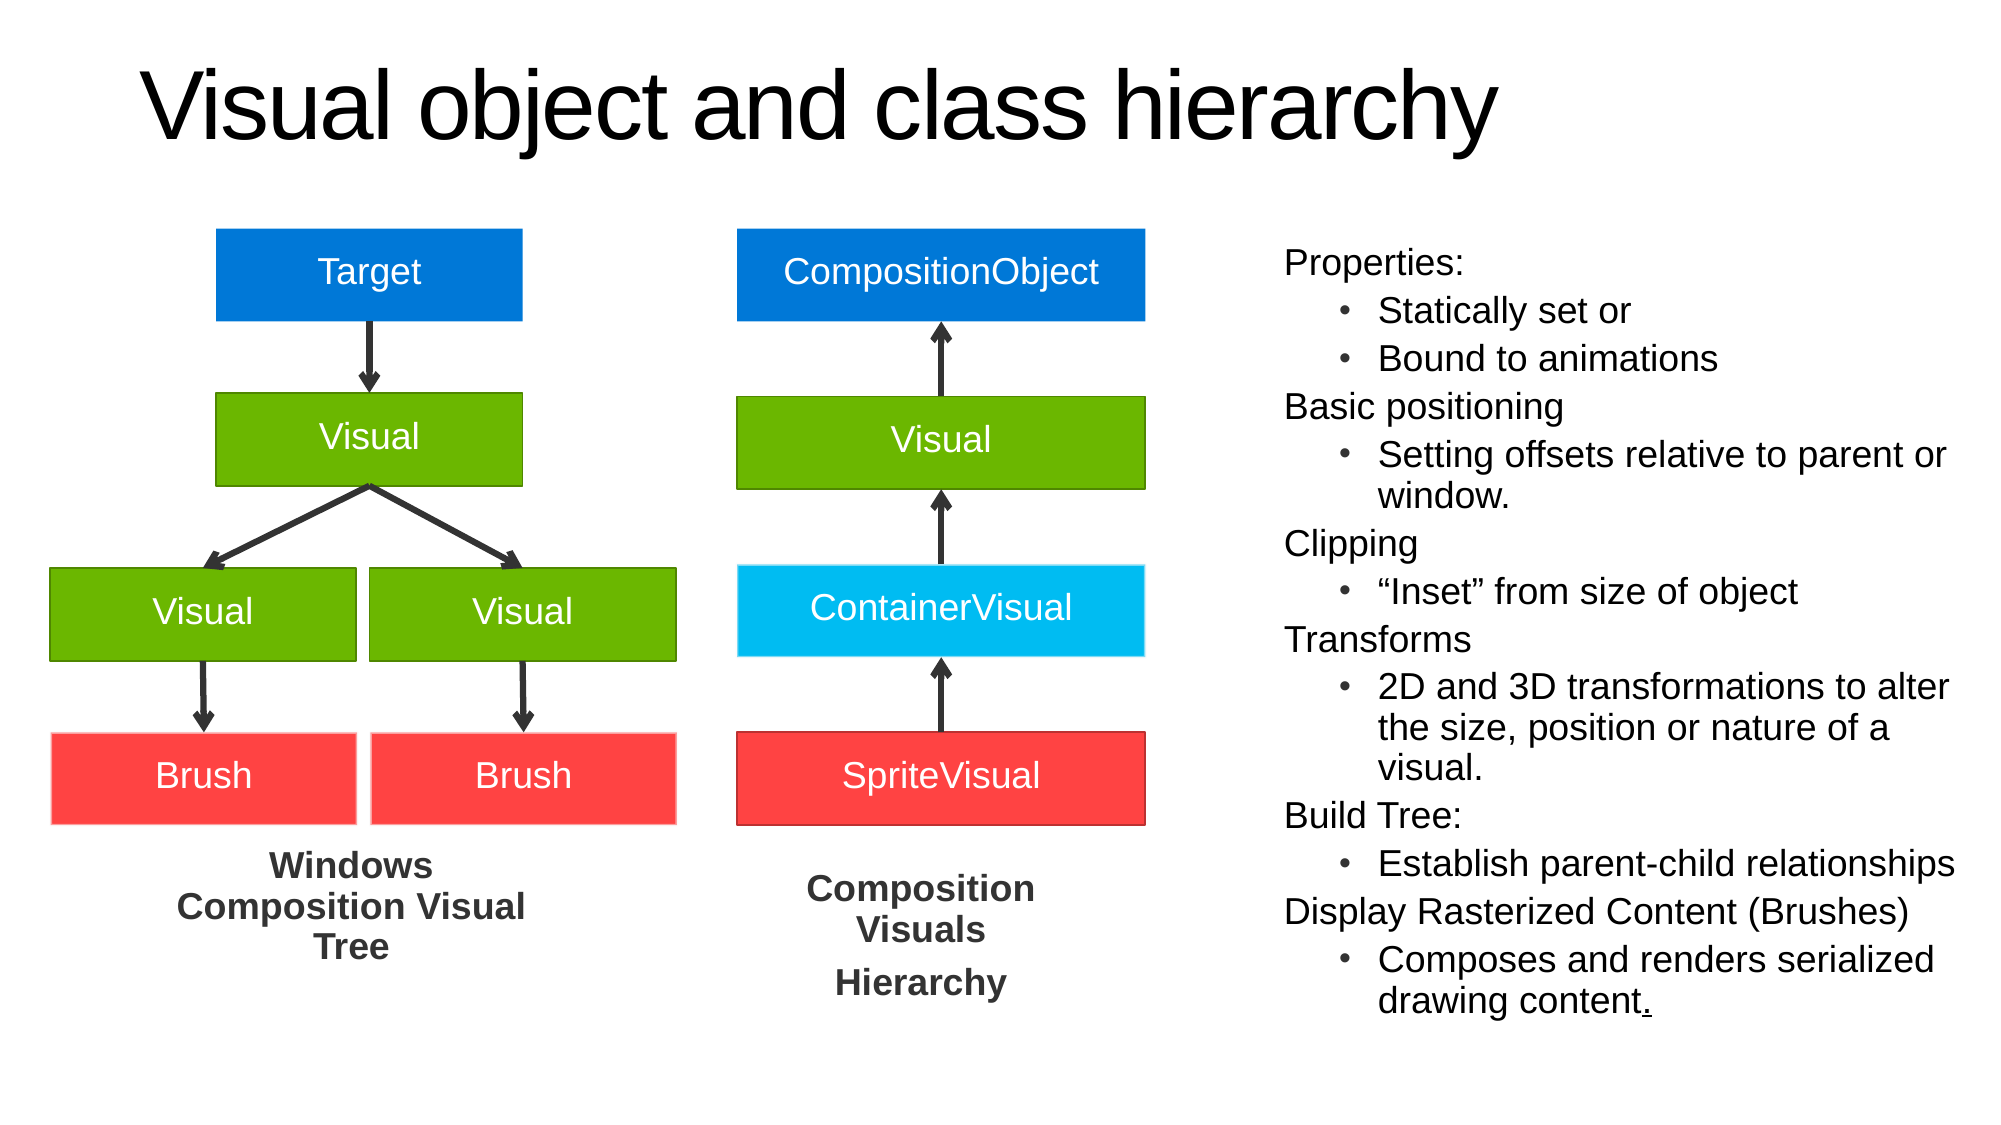

# Visual object and class hierarchy
Target
CompositionObject
Properties:
Statically set or
Bound to animations
Basic positioning
Setting offsets relative to parent or window.
Clipping
“Inset” from size of object
Transforms
2D and 3D transformations to alter the size, position or nature of a visual.
Build Tree:
Establish parent-child relationships
Display Rasterized Content (Brushes)
Composes and renders serialized drawing content.

Visual
Visual
ContainerVisual
Visual
Visual
Brush
Brush
SpriteVisual
Windows Composition Visual Tree
Composition Visuals
Hierarchy